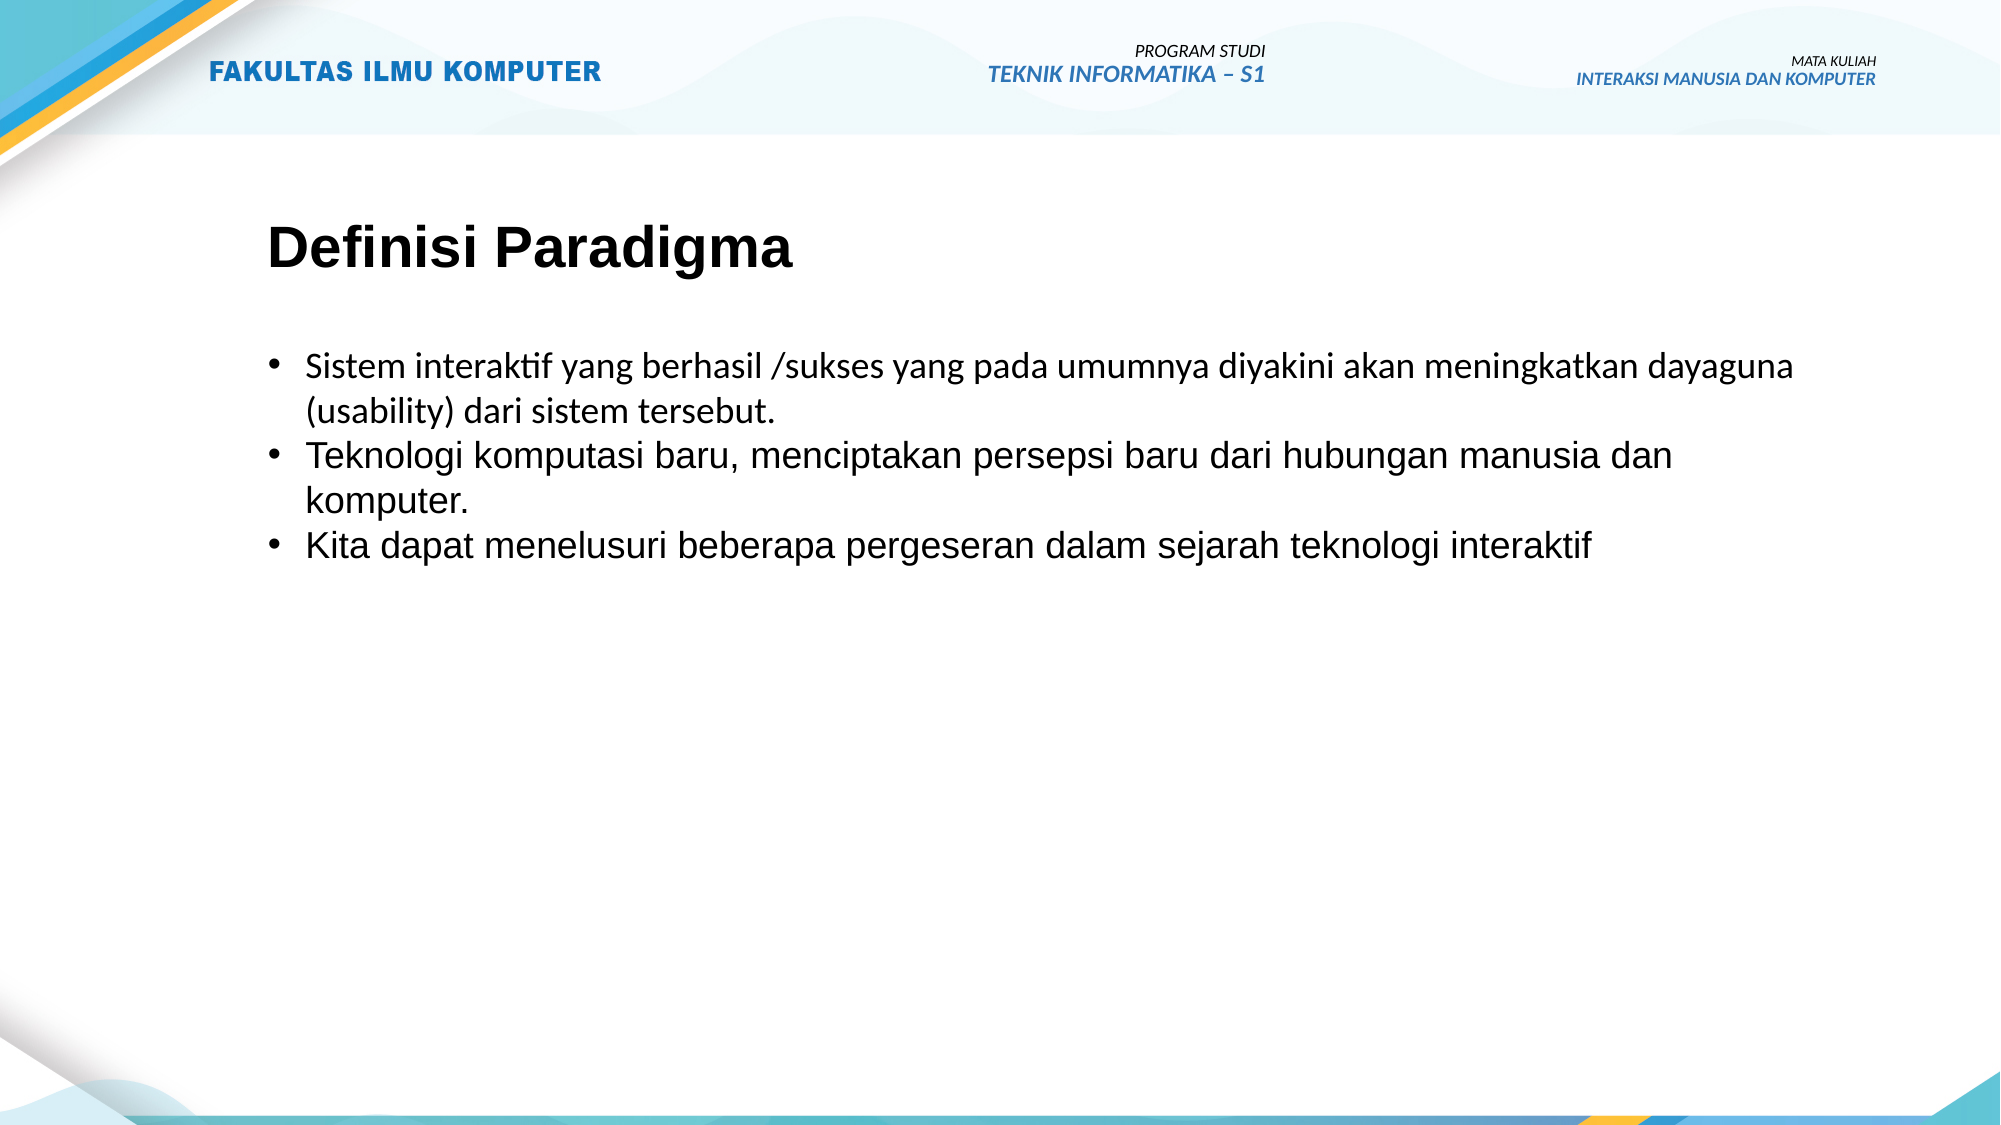

PROGRAM STUDI
TEKNIK INFORMATIKA – S1
MATA KULIAH
INTERAKSI MANUSIA DAN KOMPUTER
# Definisi Paradigma
Sistem interaktif yang berhasil /sukses yang pada umumnya diyakini akan meningkatkan dayaguna (usability) dari sistem tersebut.
Teknologi komputasi baru, menciptakan persepsi baru dari hubungan manusia dan komputer.
Kita dapat menelusuri beberapa pergeseran dalam sejarah teknologi interaktif